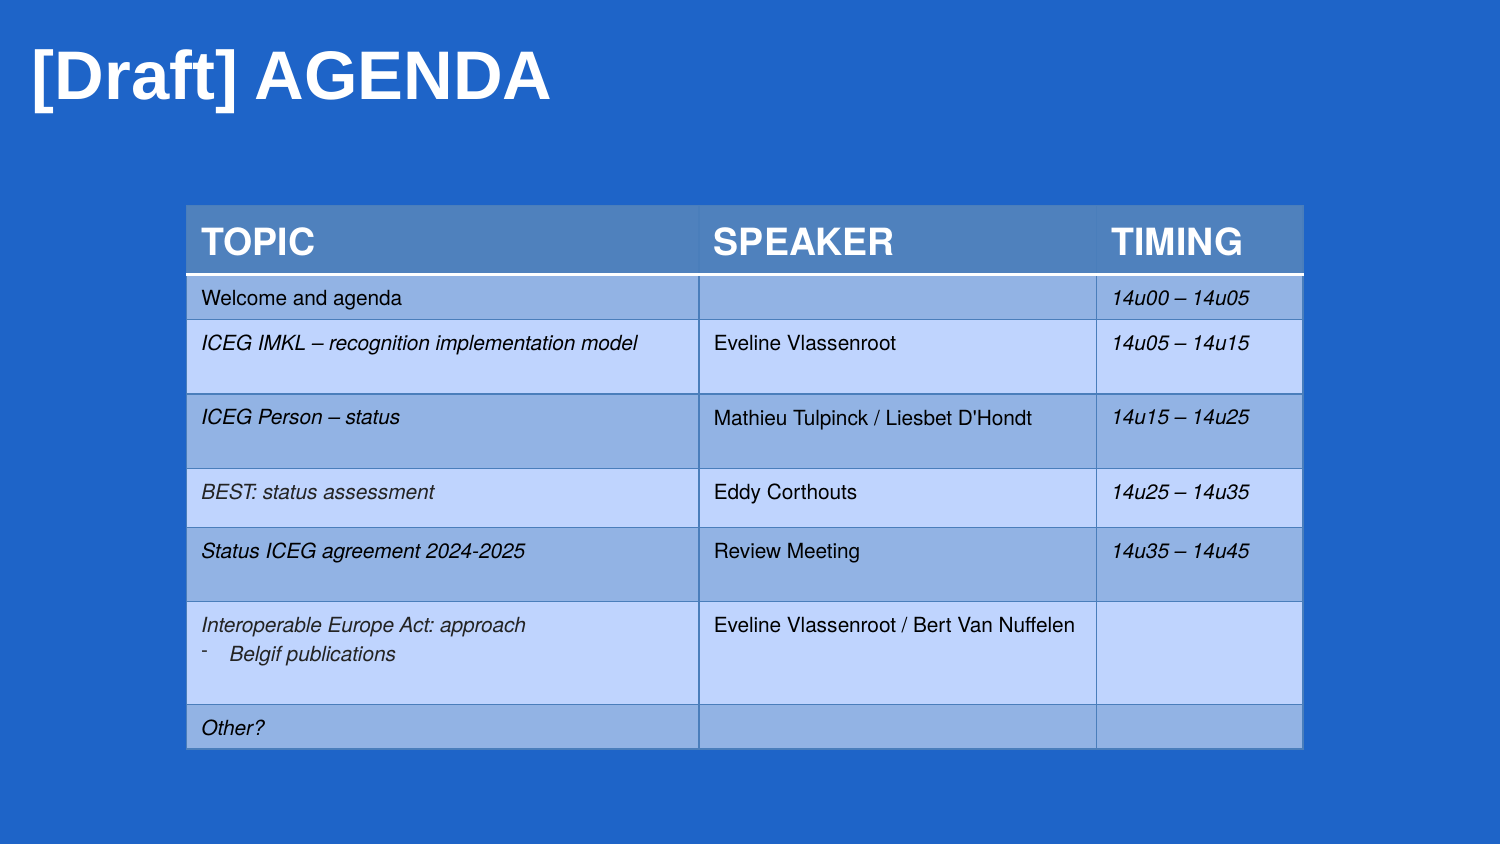

# [Draft] AGENDA
| TOPIC | SPEAKER | TIMING |
| --- | --- | --- |
| Welcome and agenda |  | 14u00 – 14u05 |
| ICEG IMKL – recognition implementation model | Eveline Vlassenroot | 14u05 – 14u15 |
| ICEG Person – status | Mathieu Tulpinck / Liesbet D'Hondt | 14u15 – 14u25 |
| BEST: status assessment | Eddy Corthouts | 14u25 – 14u35 |
| Status ICEG agreement 2024-2025 | Review Meeting | 14u35 – 14u45 |
| Interoperable Europe Act: approach Belgif publications | Eveline Vlassenroot / Bert Van Nuffelen |  |
| Other? |  |  |